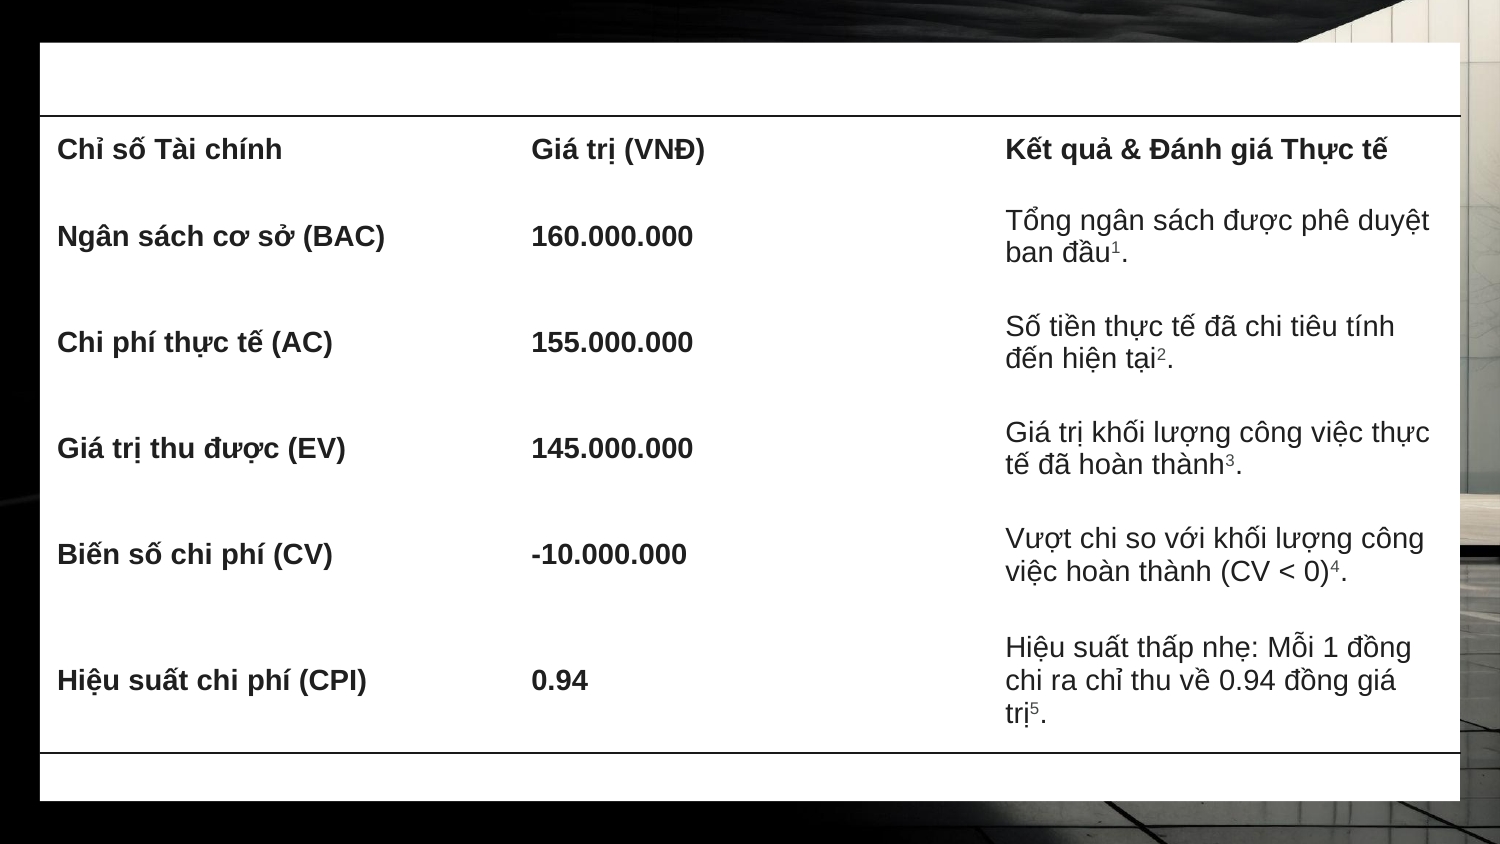

| Chỉ số Tài chính | Giá trị (VNĐ) | Kết quả & Đánh giá Thực tế |
| --- | --- | --- |
| Ngân sách cơ sở (BAC) | 160.000.000 | Tổng ngân sách được phê duyệt ban đầu1. |
| Chi phí thực tế (AC) | 155.000.000 | Số tiền thực tế đã chi tiêu tính đến hiện tại2. |
| Giá trị thu được (EV) | 145.000.000 | Giá trị khối lượng công việc thực tế đã hoàn thành3. |
| Biến số chi phí (CV) | -10.000.000 | Vượt chi so với khối lượng công việc hoàn thành (CV < 0)4. |
| Hiệu suất chi phí (CPI) | 0.94 | Hiệu suất thấp nhẹ: Mỗi 1 đồng chi ra chỉ thu về 0.94 đồng giá trị5. |